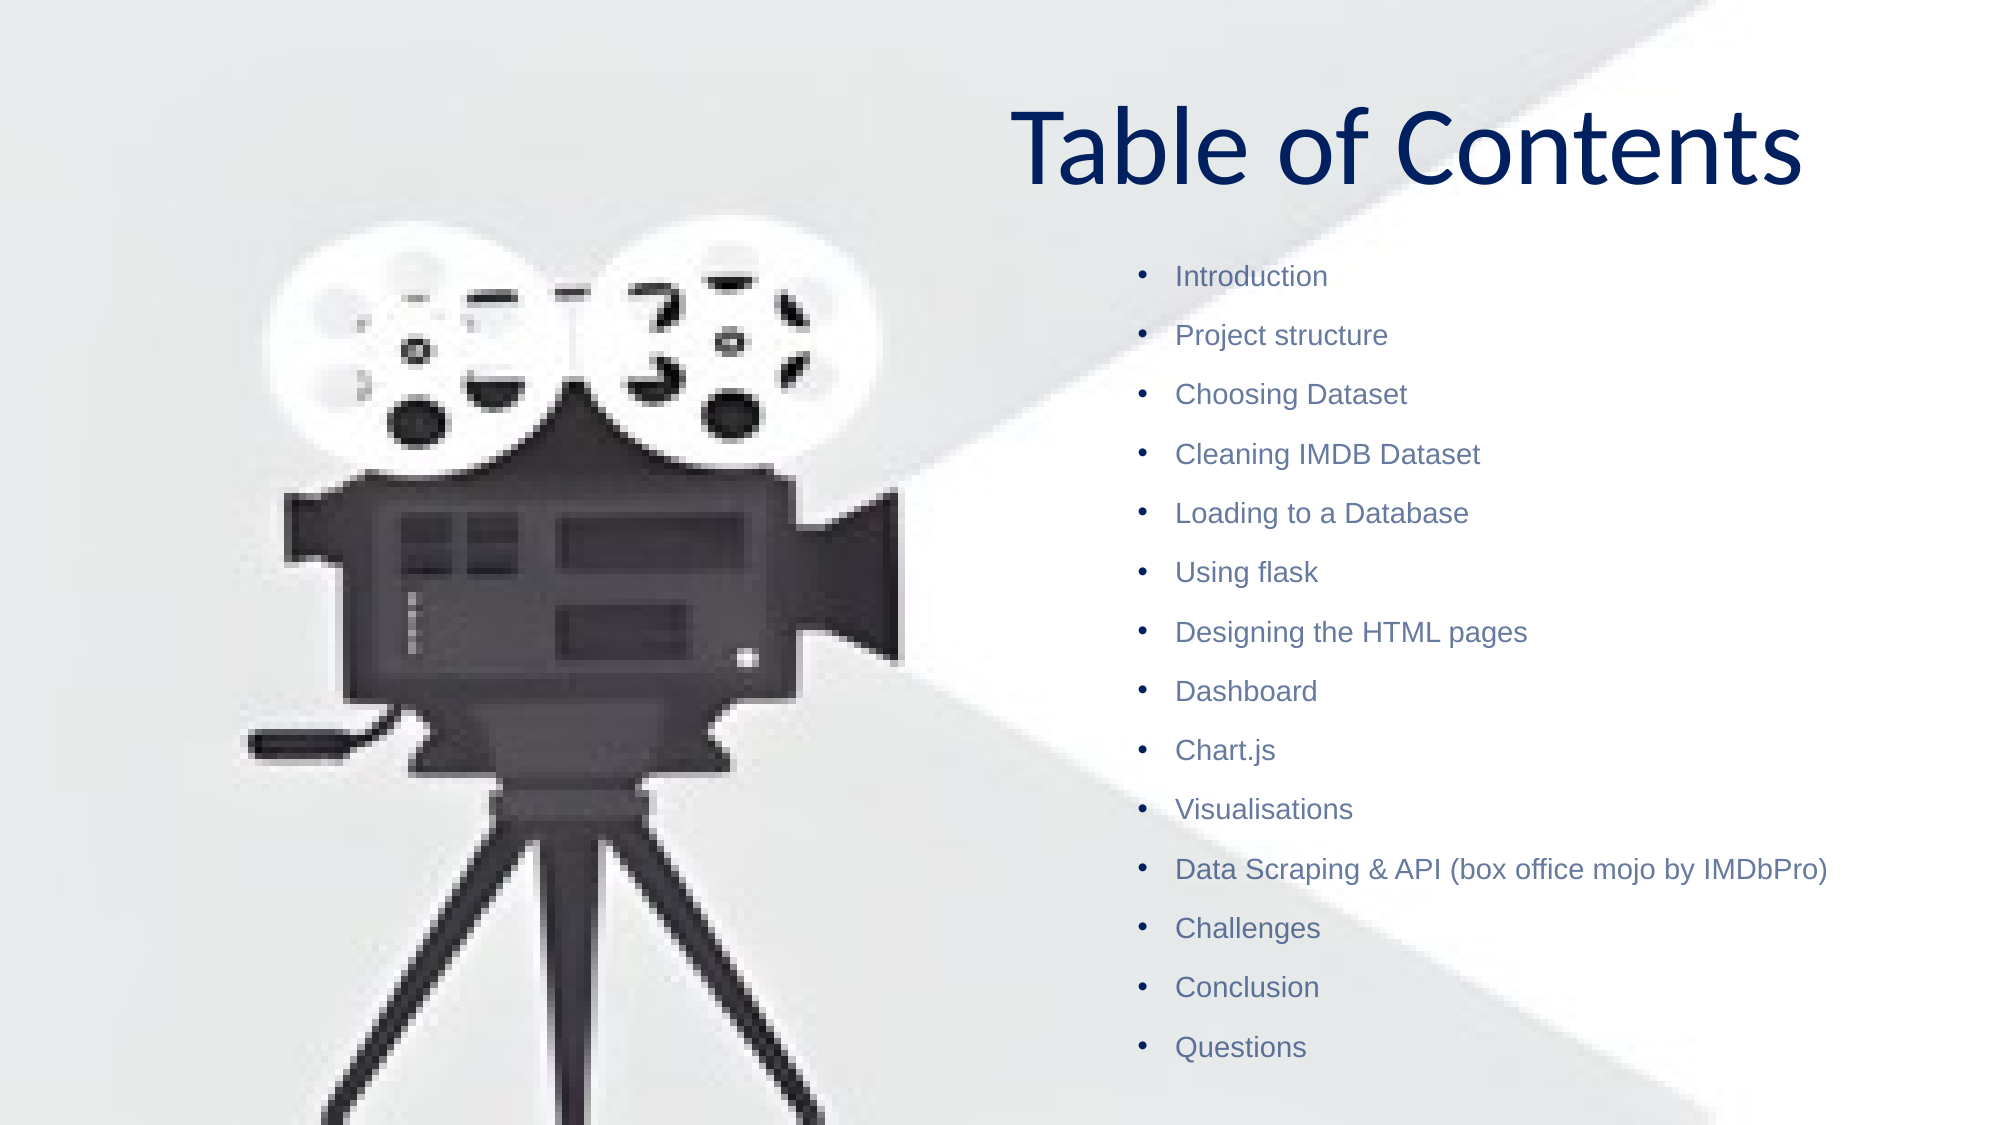

Table of Contents
Introduction
Project structure
Choosing Dataset
Cleaning IMDB Dataset
Loading to a Database
Using flask
Designing the HTML pages
Dashboard
Chart.js
Visualisations
Data Scraping & API (box office mojo by IMDbPro)
Challenges
Conclusion
Questions